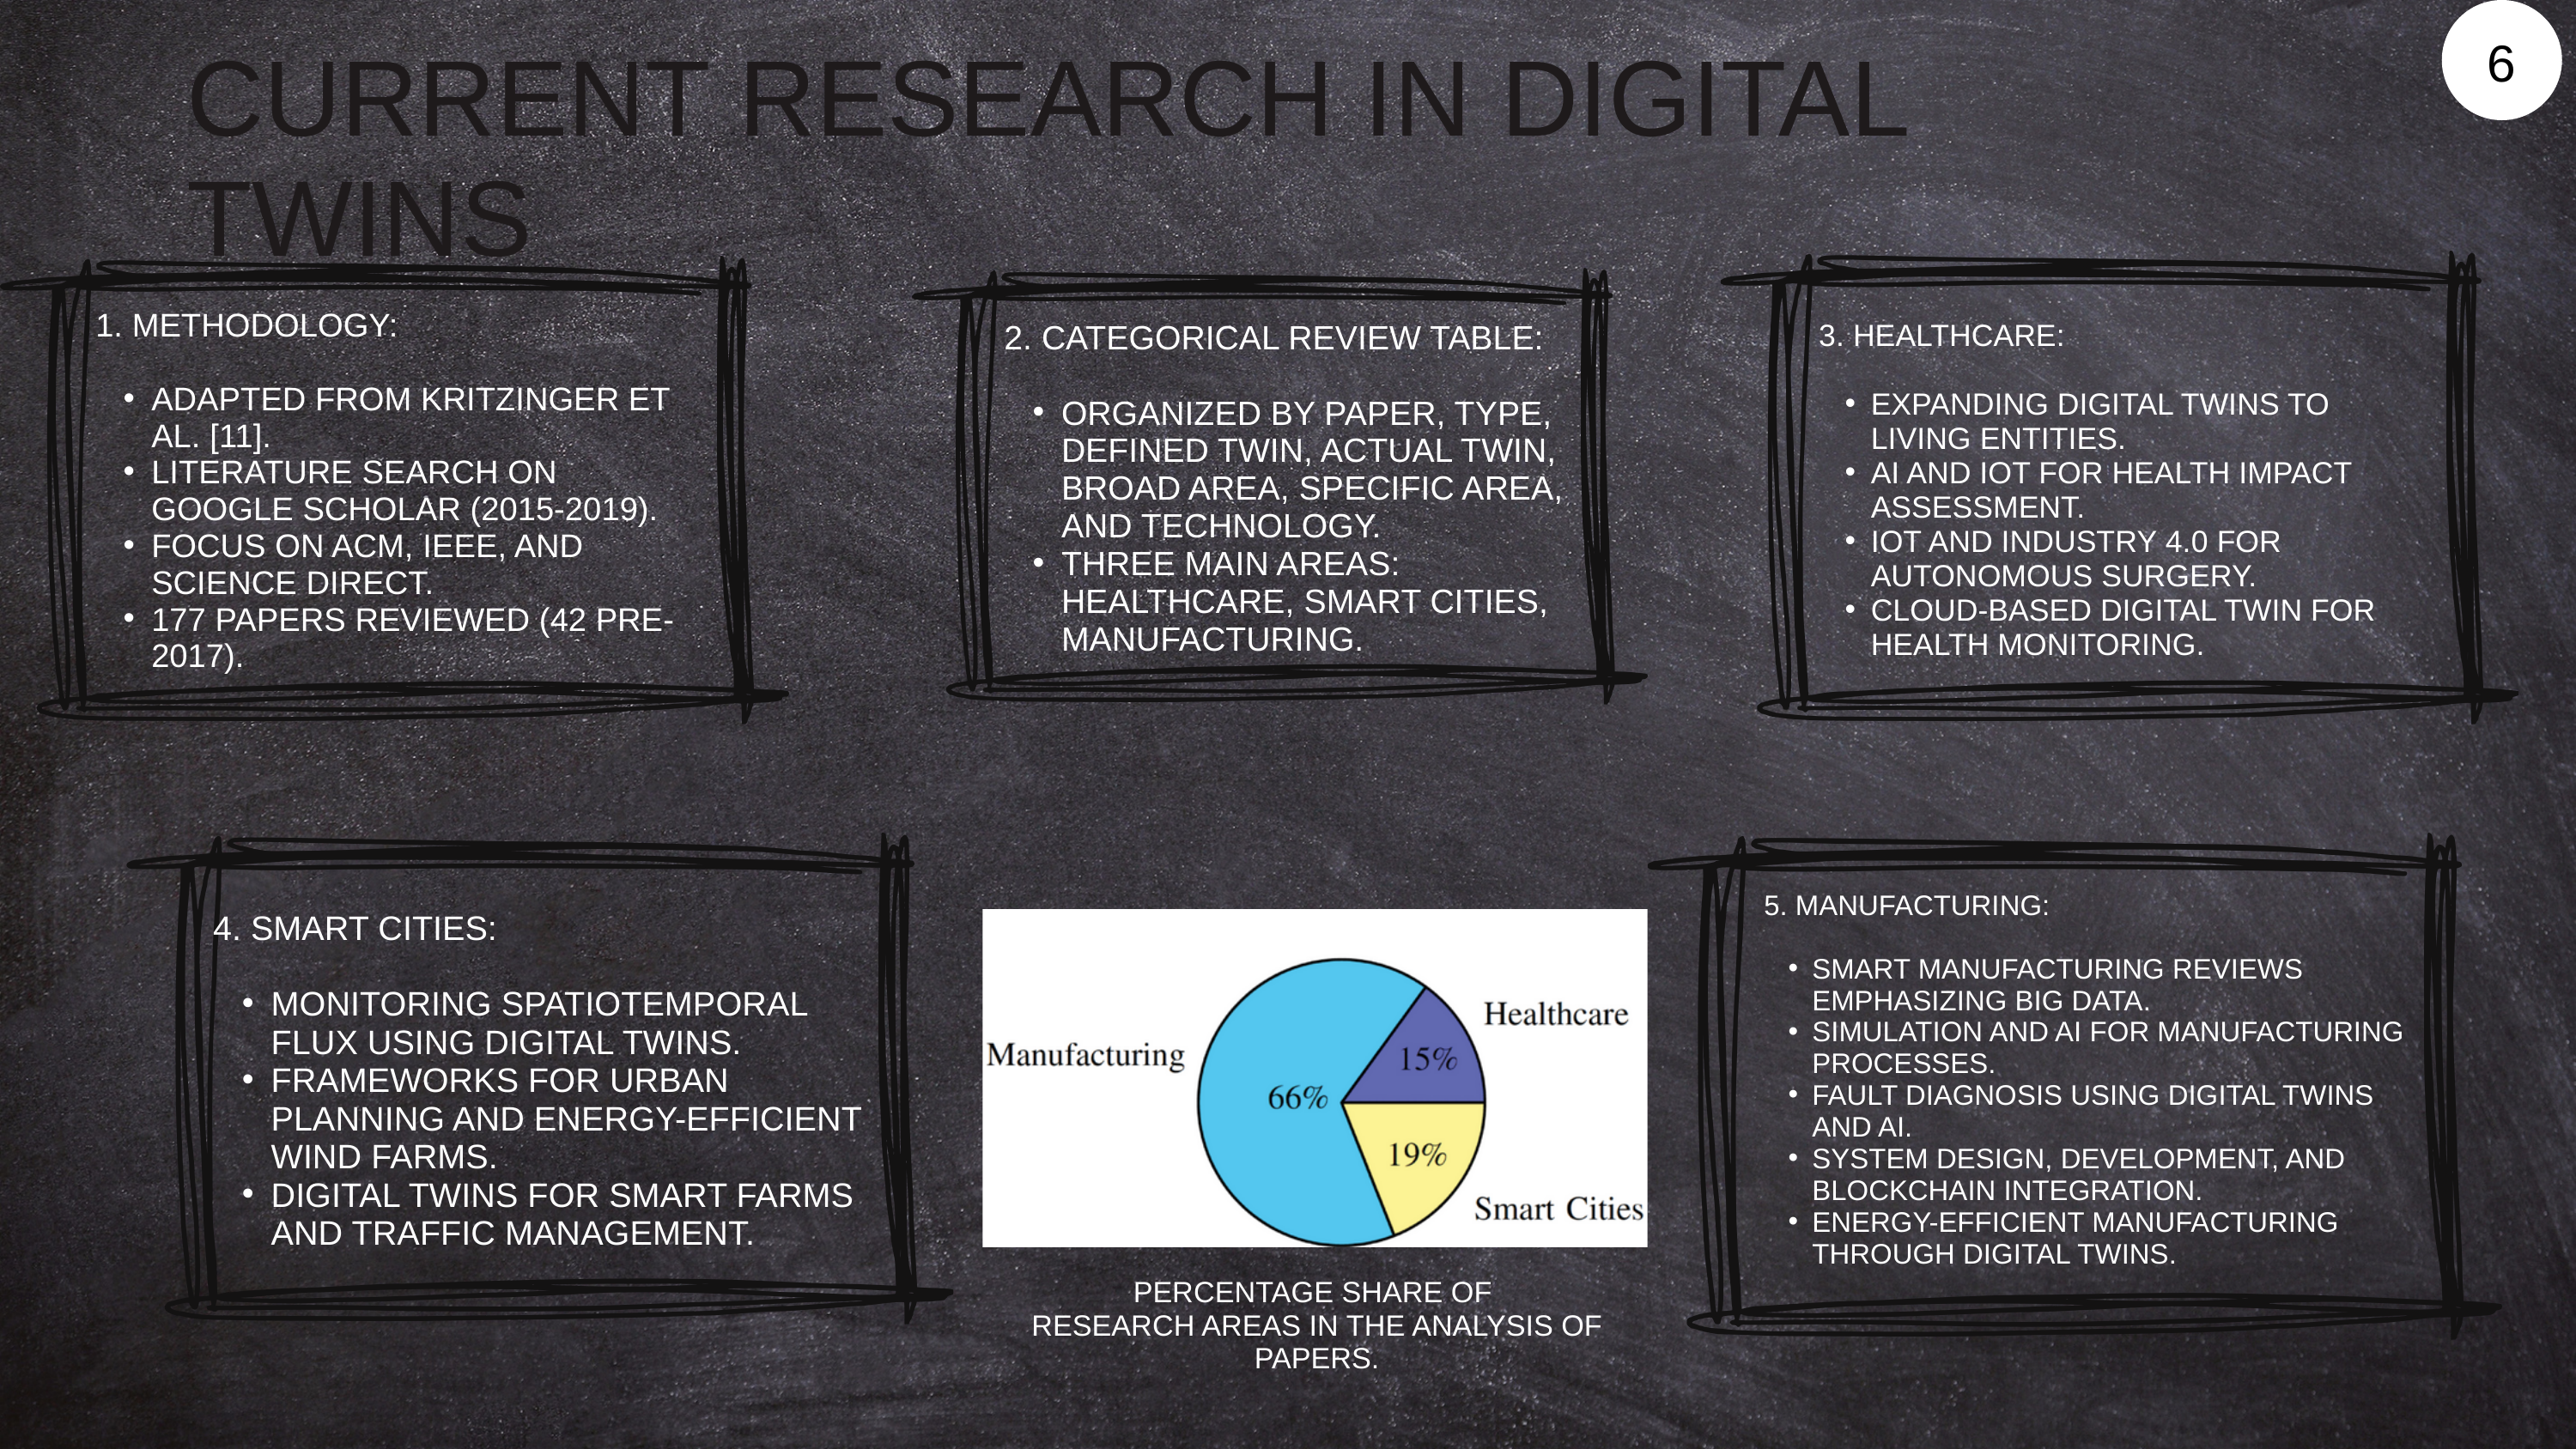

6
CURRENT RESEARCH IN DIGITAL TWINS

1. METHODOLOGY:

ADAPTED FROM KRITZINGER ET AL. [11].
LITERATURE SEARCH ON GOOGLE SCHOLAR (2015-2019).
FOCUS ON ACM, IEEE, AND SCIENCE DIRECT.
177 PAPERS REVIEWED (42 PRE-2017).
3. HEALTHCARE:

EXPANDING DIGITAL TWINS TO LIVING ENTITIES.
AI AND IOT FOR HEALTH IMPACT ASSESSMENT.
IOT AND INDUSTRY 4.0 FOR AUTONOMOUS SURGERY.
CLOUD-BASED DIGITAL TWIN FOR HEALTH MONITORING.
2. CATEGORICAL REVIEW TABLE:

ORGANIZED BY PAPER, TYPE, DEFINED TWIN, ACTUAL TWIN, BROAD AREA, SPECIFIC AREA, AND TECHNOLOGY.
THREE MAIN AREAS: HEALTHCARE, SMART CITIES, MANUFACTURING.

5. MANUFACTURING:

SMART MANUFACTURING REVIEWS EMPHASIZING BIG DATA.
SIMULATION AND AI FOR MANUFACTURING PROCESSES.
FAULT DIAGNOSIS USING DIGITAL TWINS AND AI.
SYSTEM DESIGN, DEVELOPMENT, AND BLOCKCHAIN INTEGRATION.
ENERGY-EFFICIENT MANUFACTURING THROUGH DIGITAL TWINS.
4. SMART CITIES:

MONITORING SPATIOTEMPORAL FLUX USING DIGITAL TWINS.
FRAMEWORKS FOR URBAN PLANNING AND ENERGY-EFFICIENT WIND FARMS.
DIGITAL TWINS FOR SMART FARMS AND TRAFFIC MANAGEMENT.

PERCENTAGE SHARE OF
RESEARCH AREAS IN THE ANALYSIS OF PAPERS.